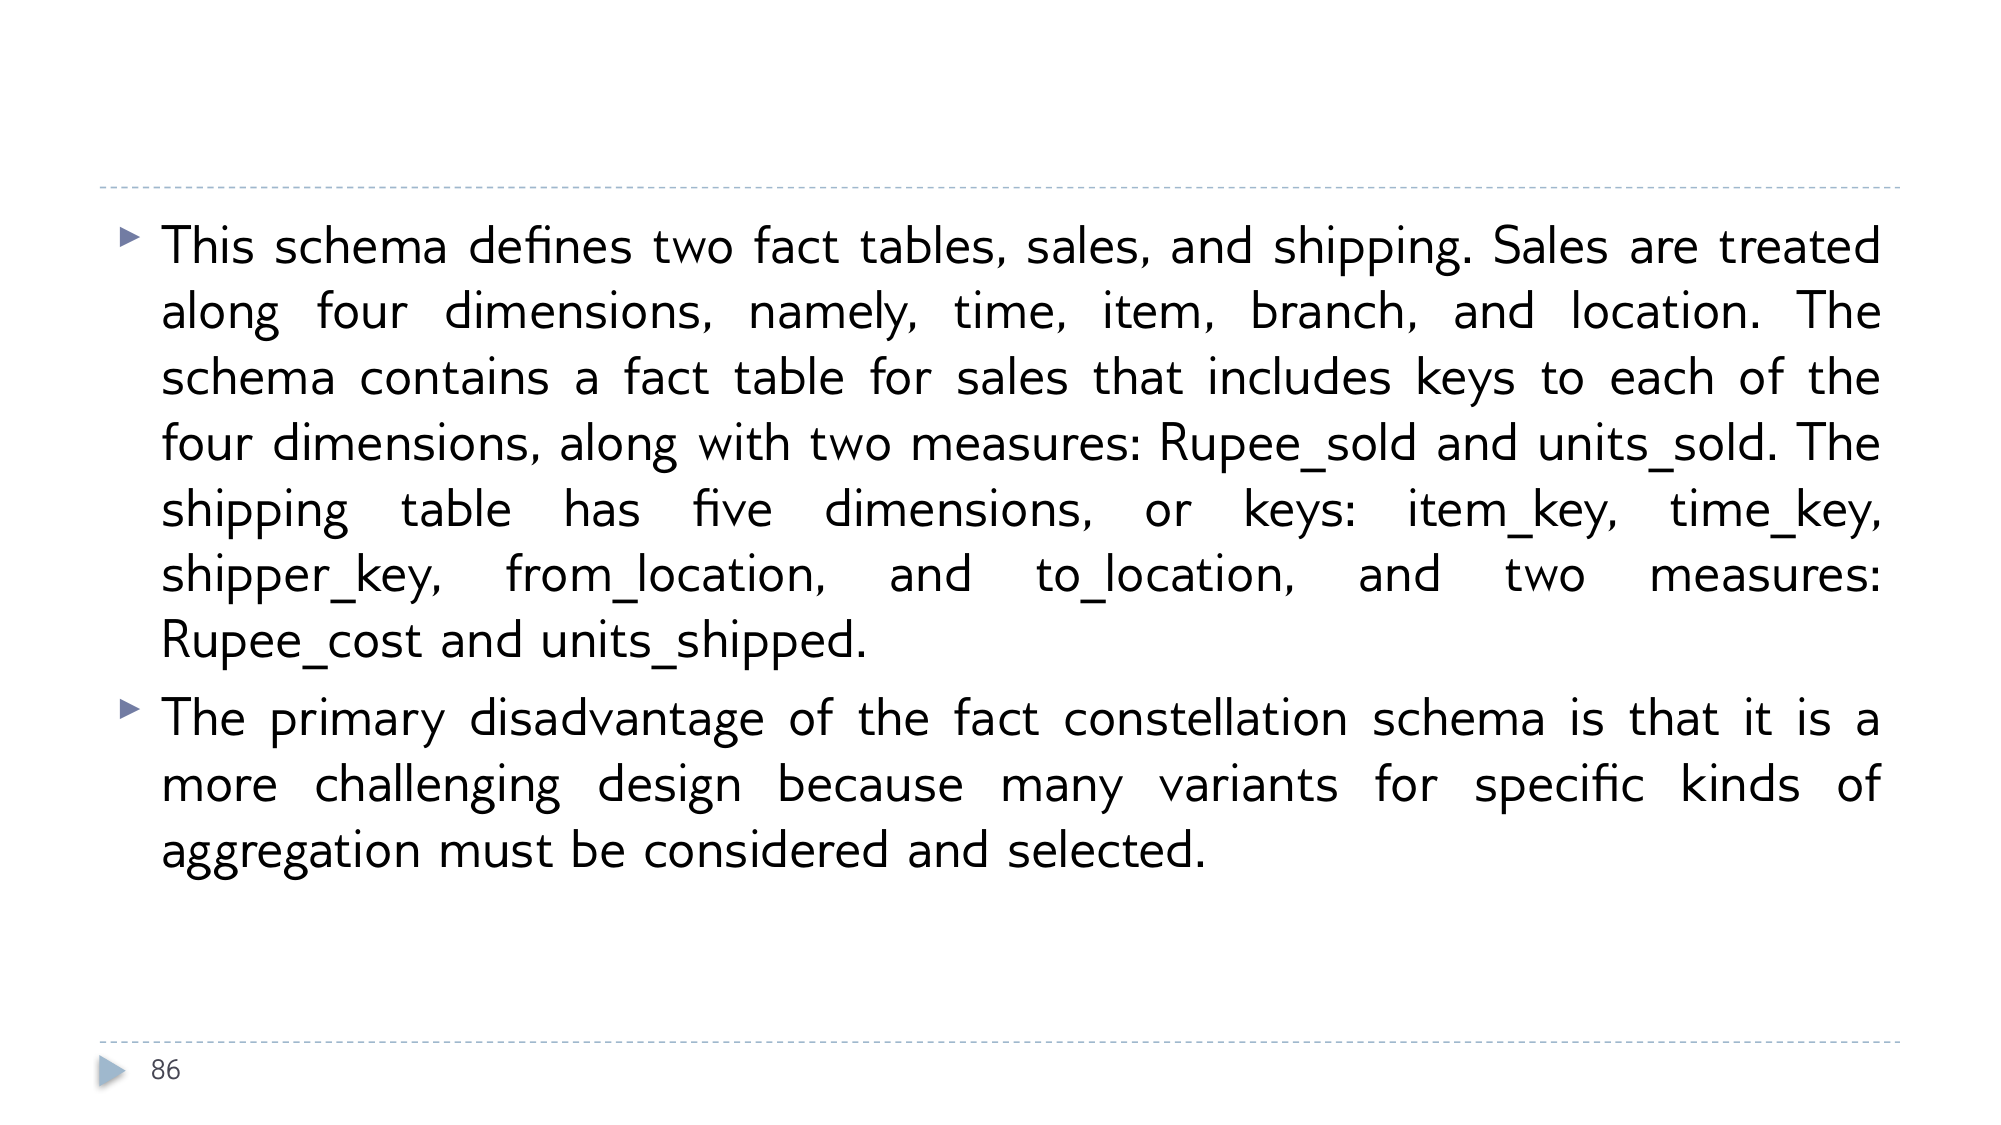

#
This schema defines two fact tables, sales, and shipping. Sales are treated along four dimensions, namely, time, item, branch, and location. The schema contains a fact table for sales that includes keys to each of the four dimensions, along with two measures: Rupee_sold and units_sold. The shipping table has five dimensions, or keys: item_key, time_key, shipper_key, from_location, and to_location, and two measures: Rupee_cost and units_shipped.
The primary disadvantage of the fact constellation schema is that it is a more challenging design because many variants for specific kinds of aggregation must be considered and selected.

86